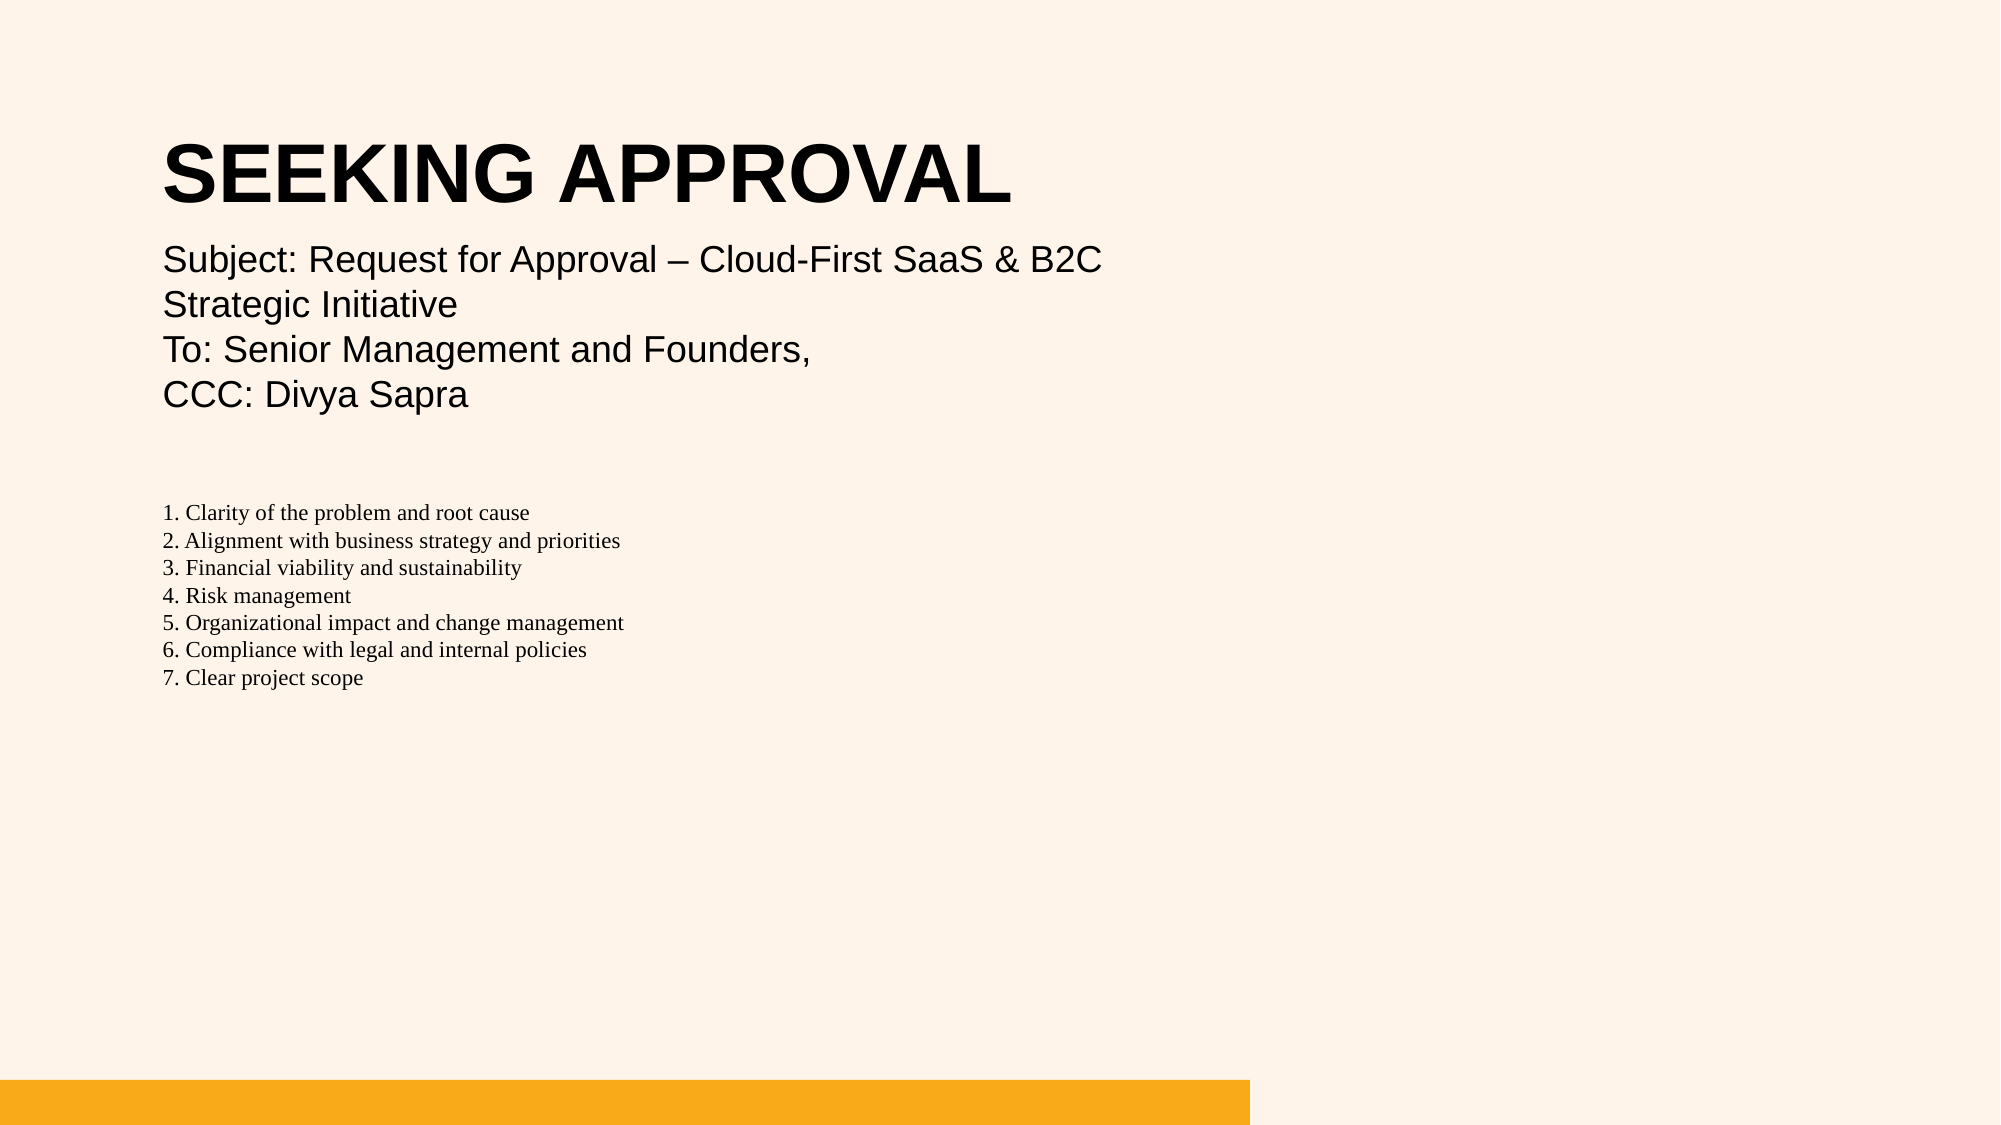

# Seeking Approval
Subject: Request for Approval – Cloud-First SaaS & B2C Strategic Initiative
To: Senior Management and Founders,
CCC: Divya Sapra

1. Clarity of the problem and root cause
2. Alignment with business strategy and priorities
3. Financial viability and sustainability
4. Risk management
5. Organizational impact and change management
6. Compliance with legal and internal policies
7. Clear project scope